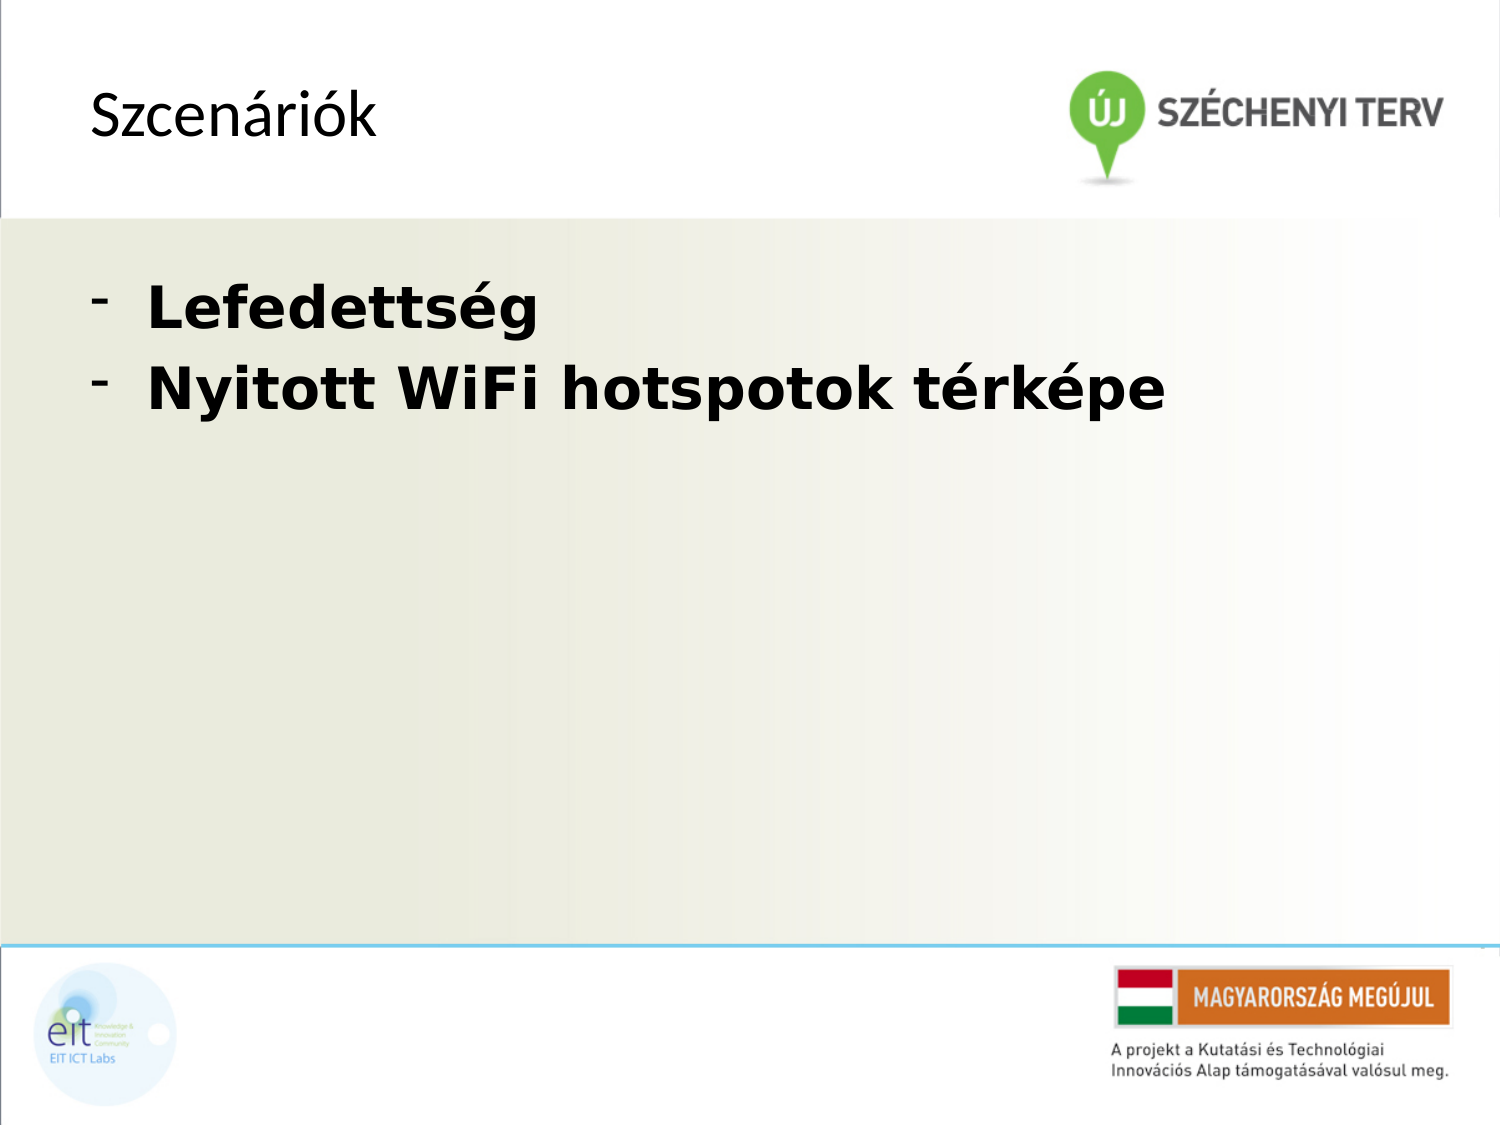

# Szcenáriók
Lefedettség
Nyitott WiFi hotspotok térképe